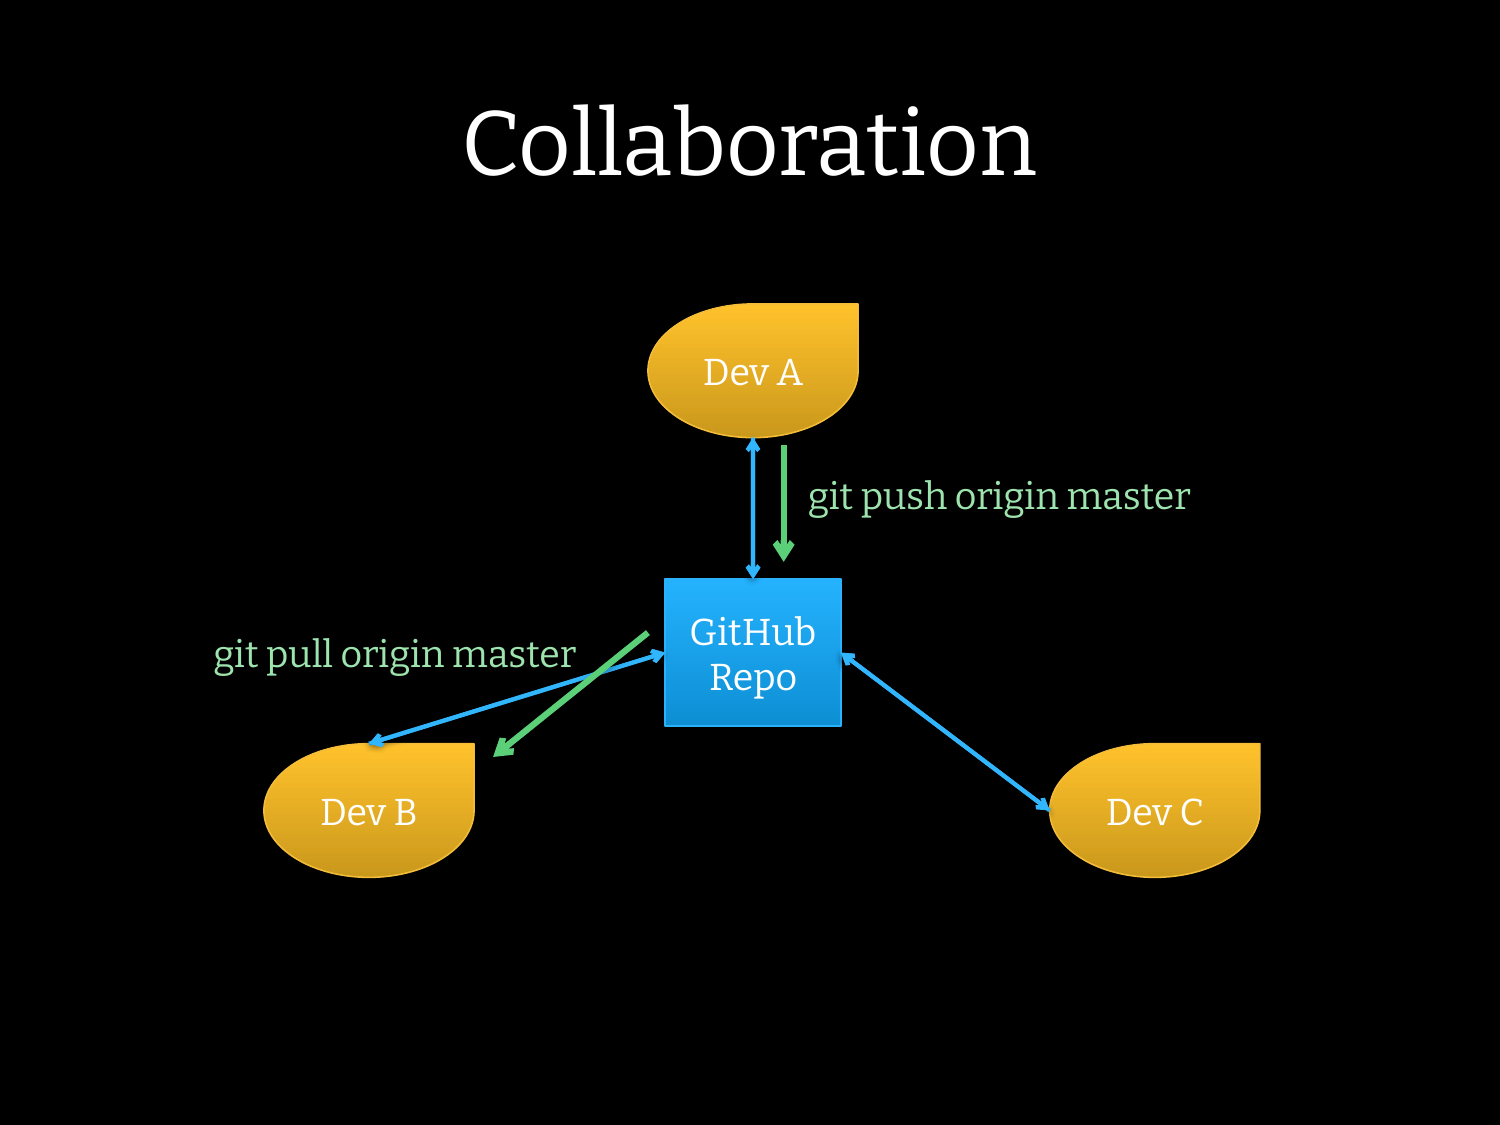

# Collaboration
Dev A
git push origin master
GitHub
Repo
git pull origin master
Dev B
Dev C